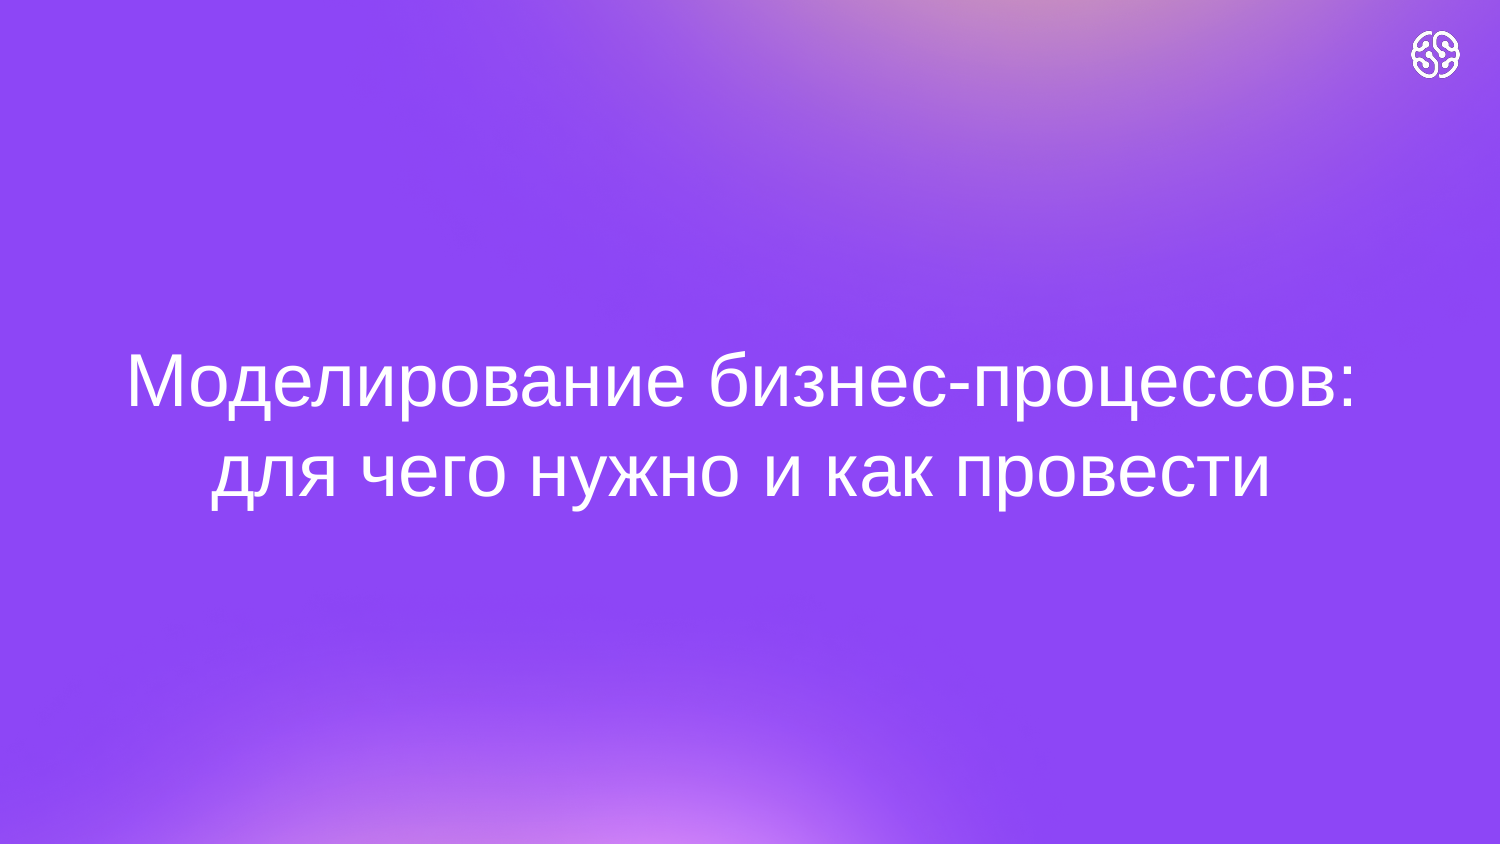

# Моделирование бизнес-процессов: для чего нужно и как провести